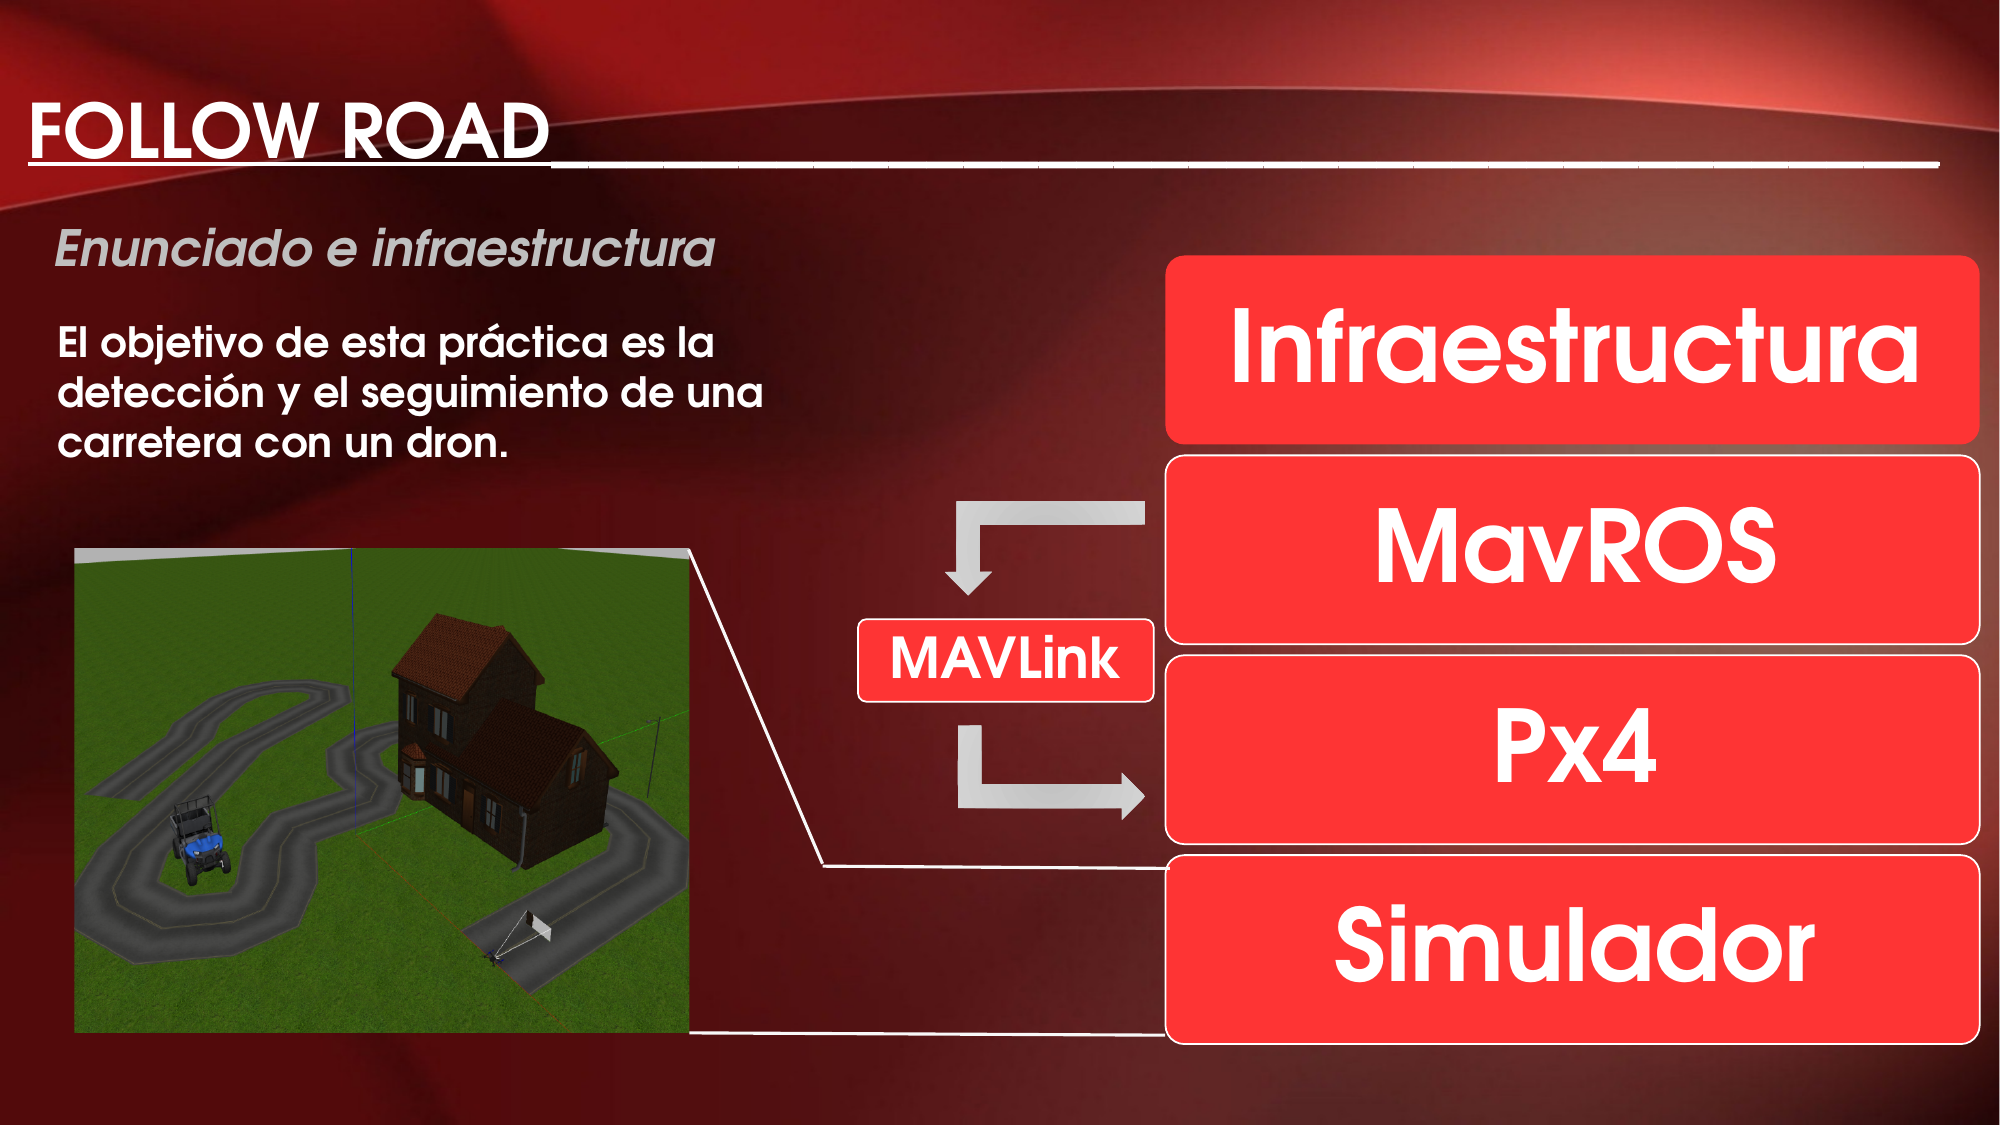

Follow road_____________________________________
Enunciado e infraestructura
Infraestructura
MavROS
Px4
Simulador
El objetivo de esta práctica es la detección y el seguimiento de una carretera con un dron.

MAVLink